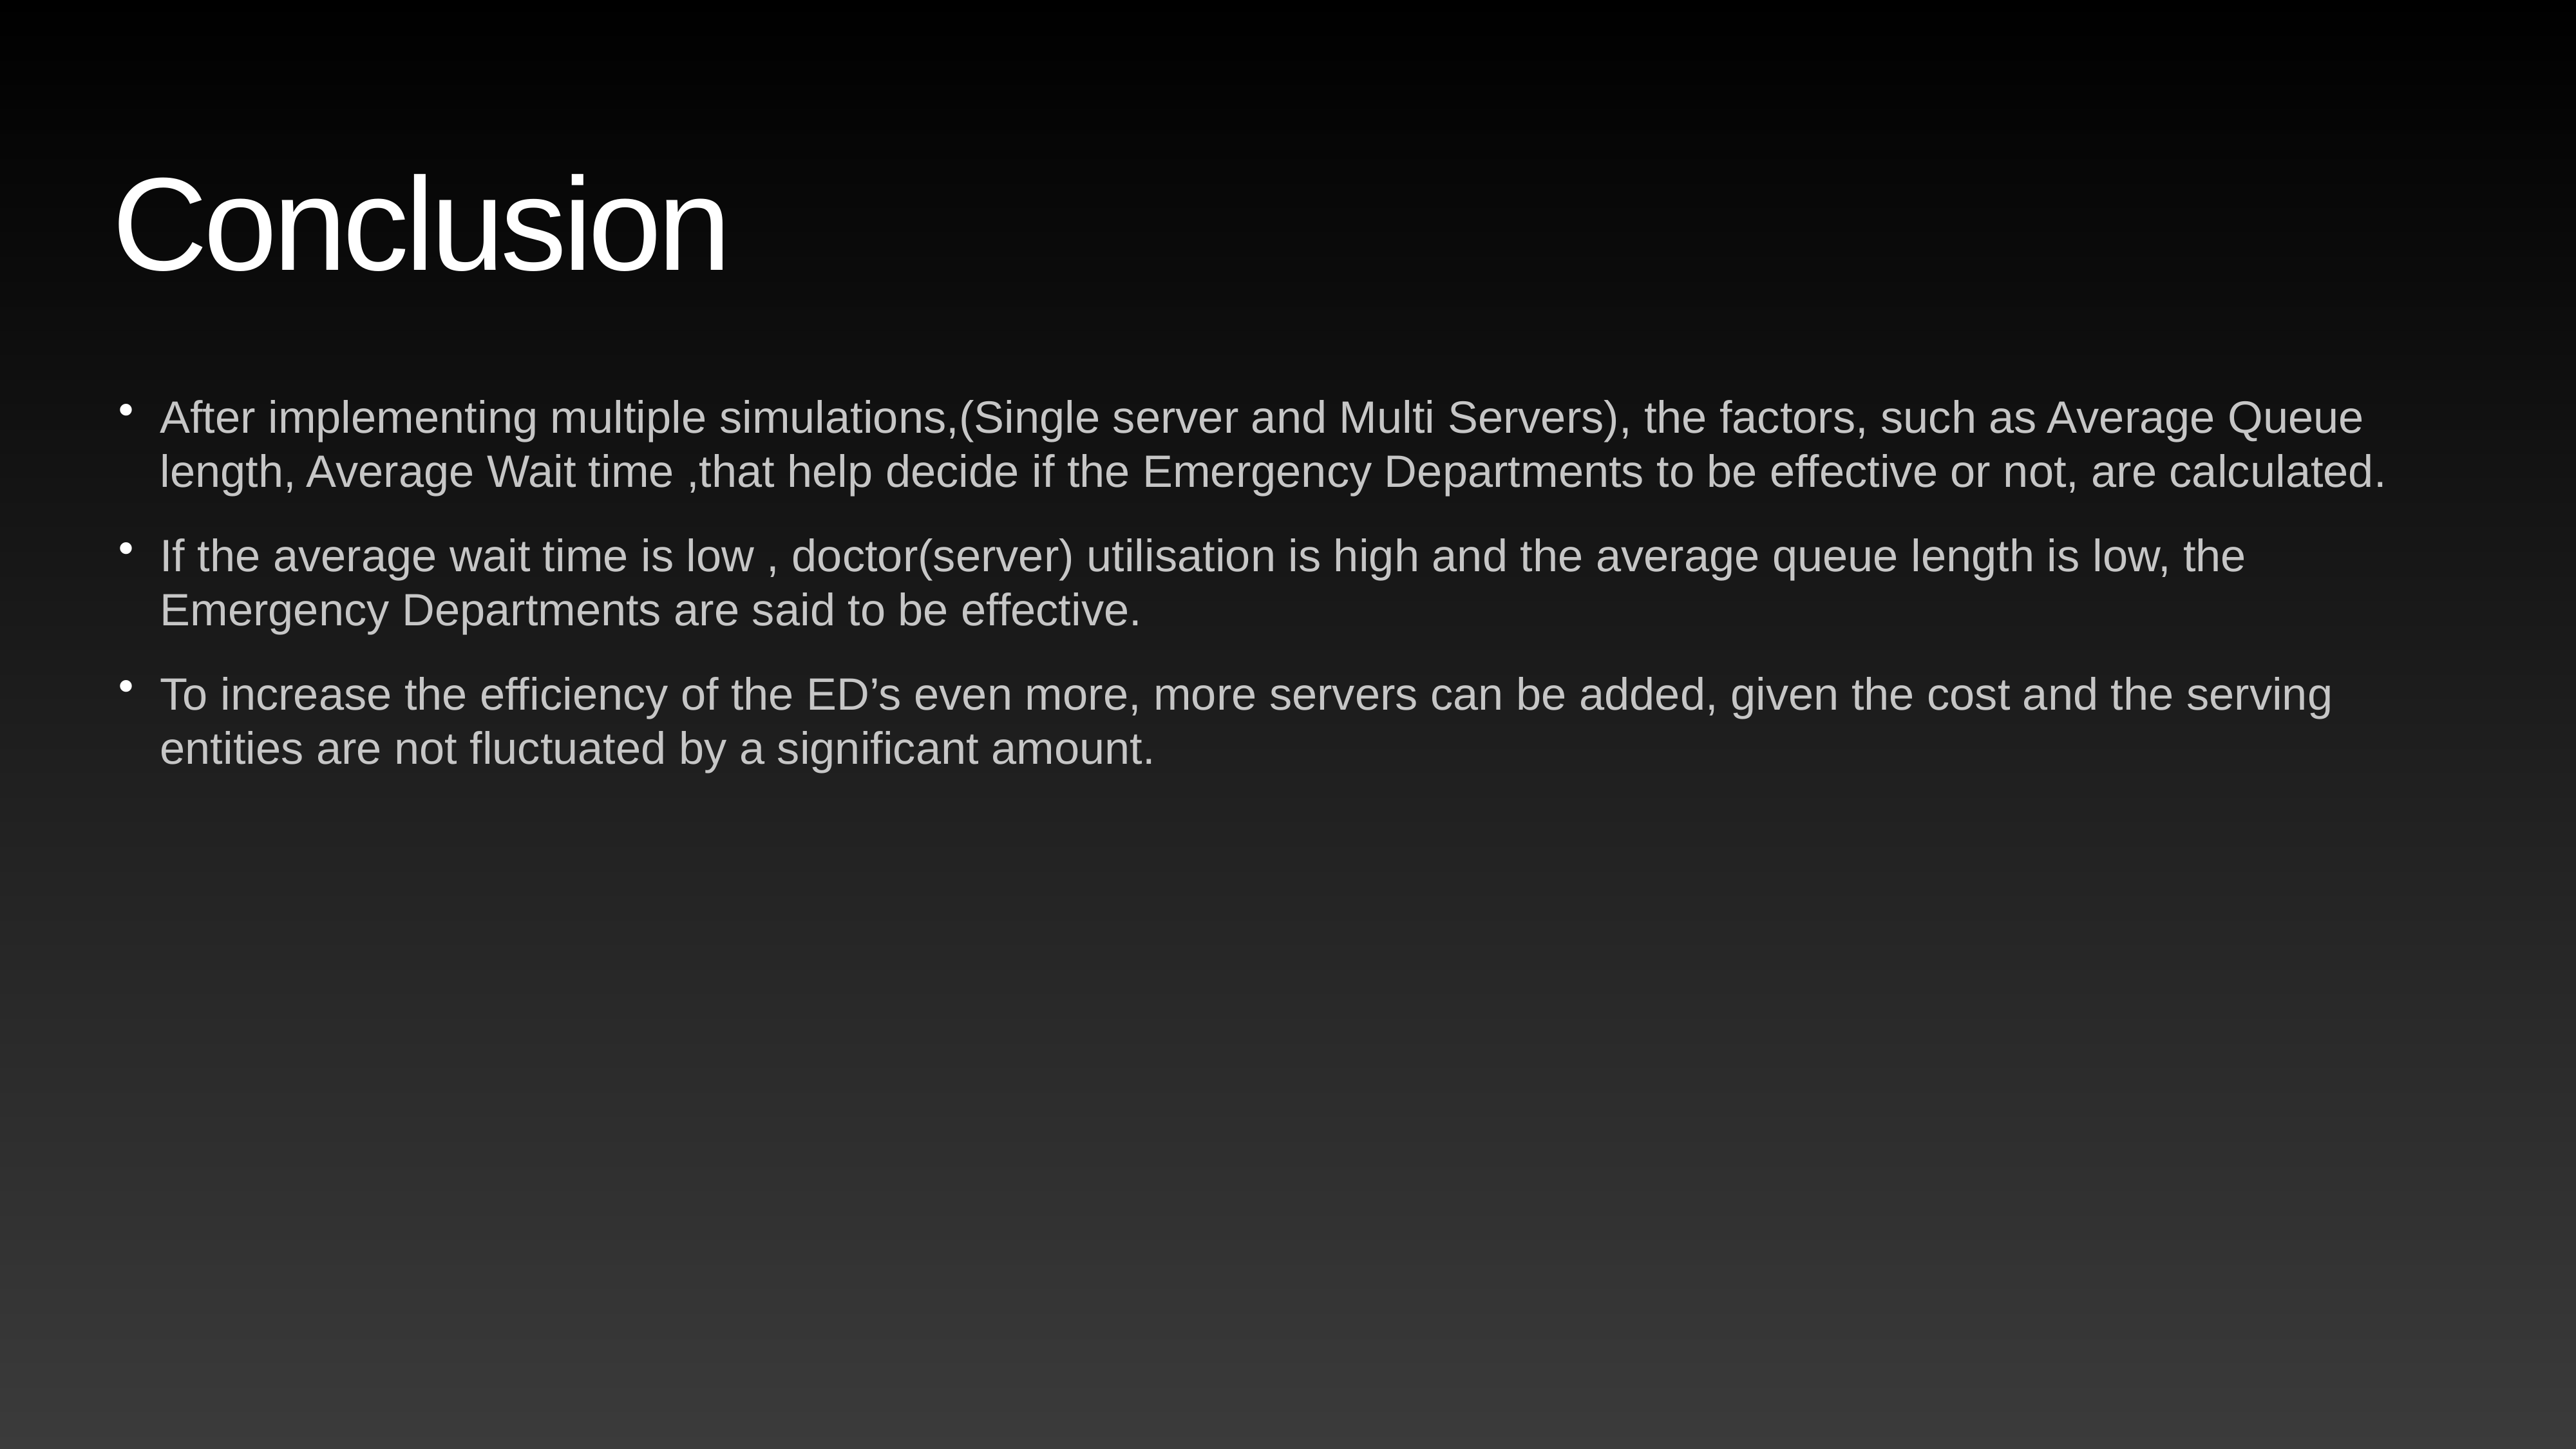

# Conclusion
After implementing multiple simulations,(Single server and Multi Servers), the factors, such as Average Queue length, Average Wait time ,that help decide if the Emergency Departments to be effective or not, are calculated.
If the average wait time is low , doctor(server) utilisation is high and the average queue length is low, the Emergency Departments are said to be effective.
To increase the efficiency of the ED’s even more, more servers can be added, given the cost and the serving entities are not fluctuated by a significant amount.